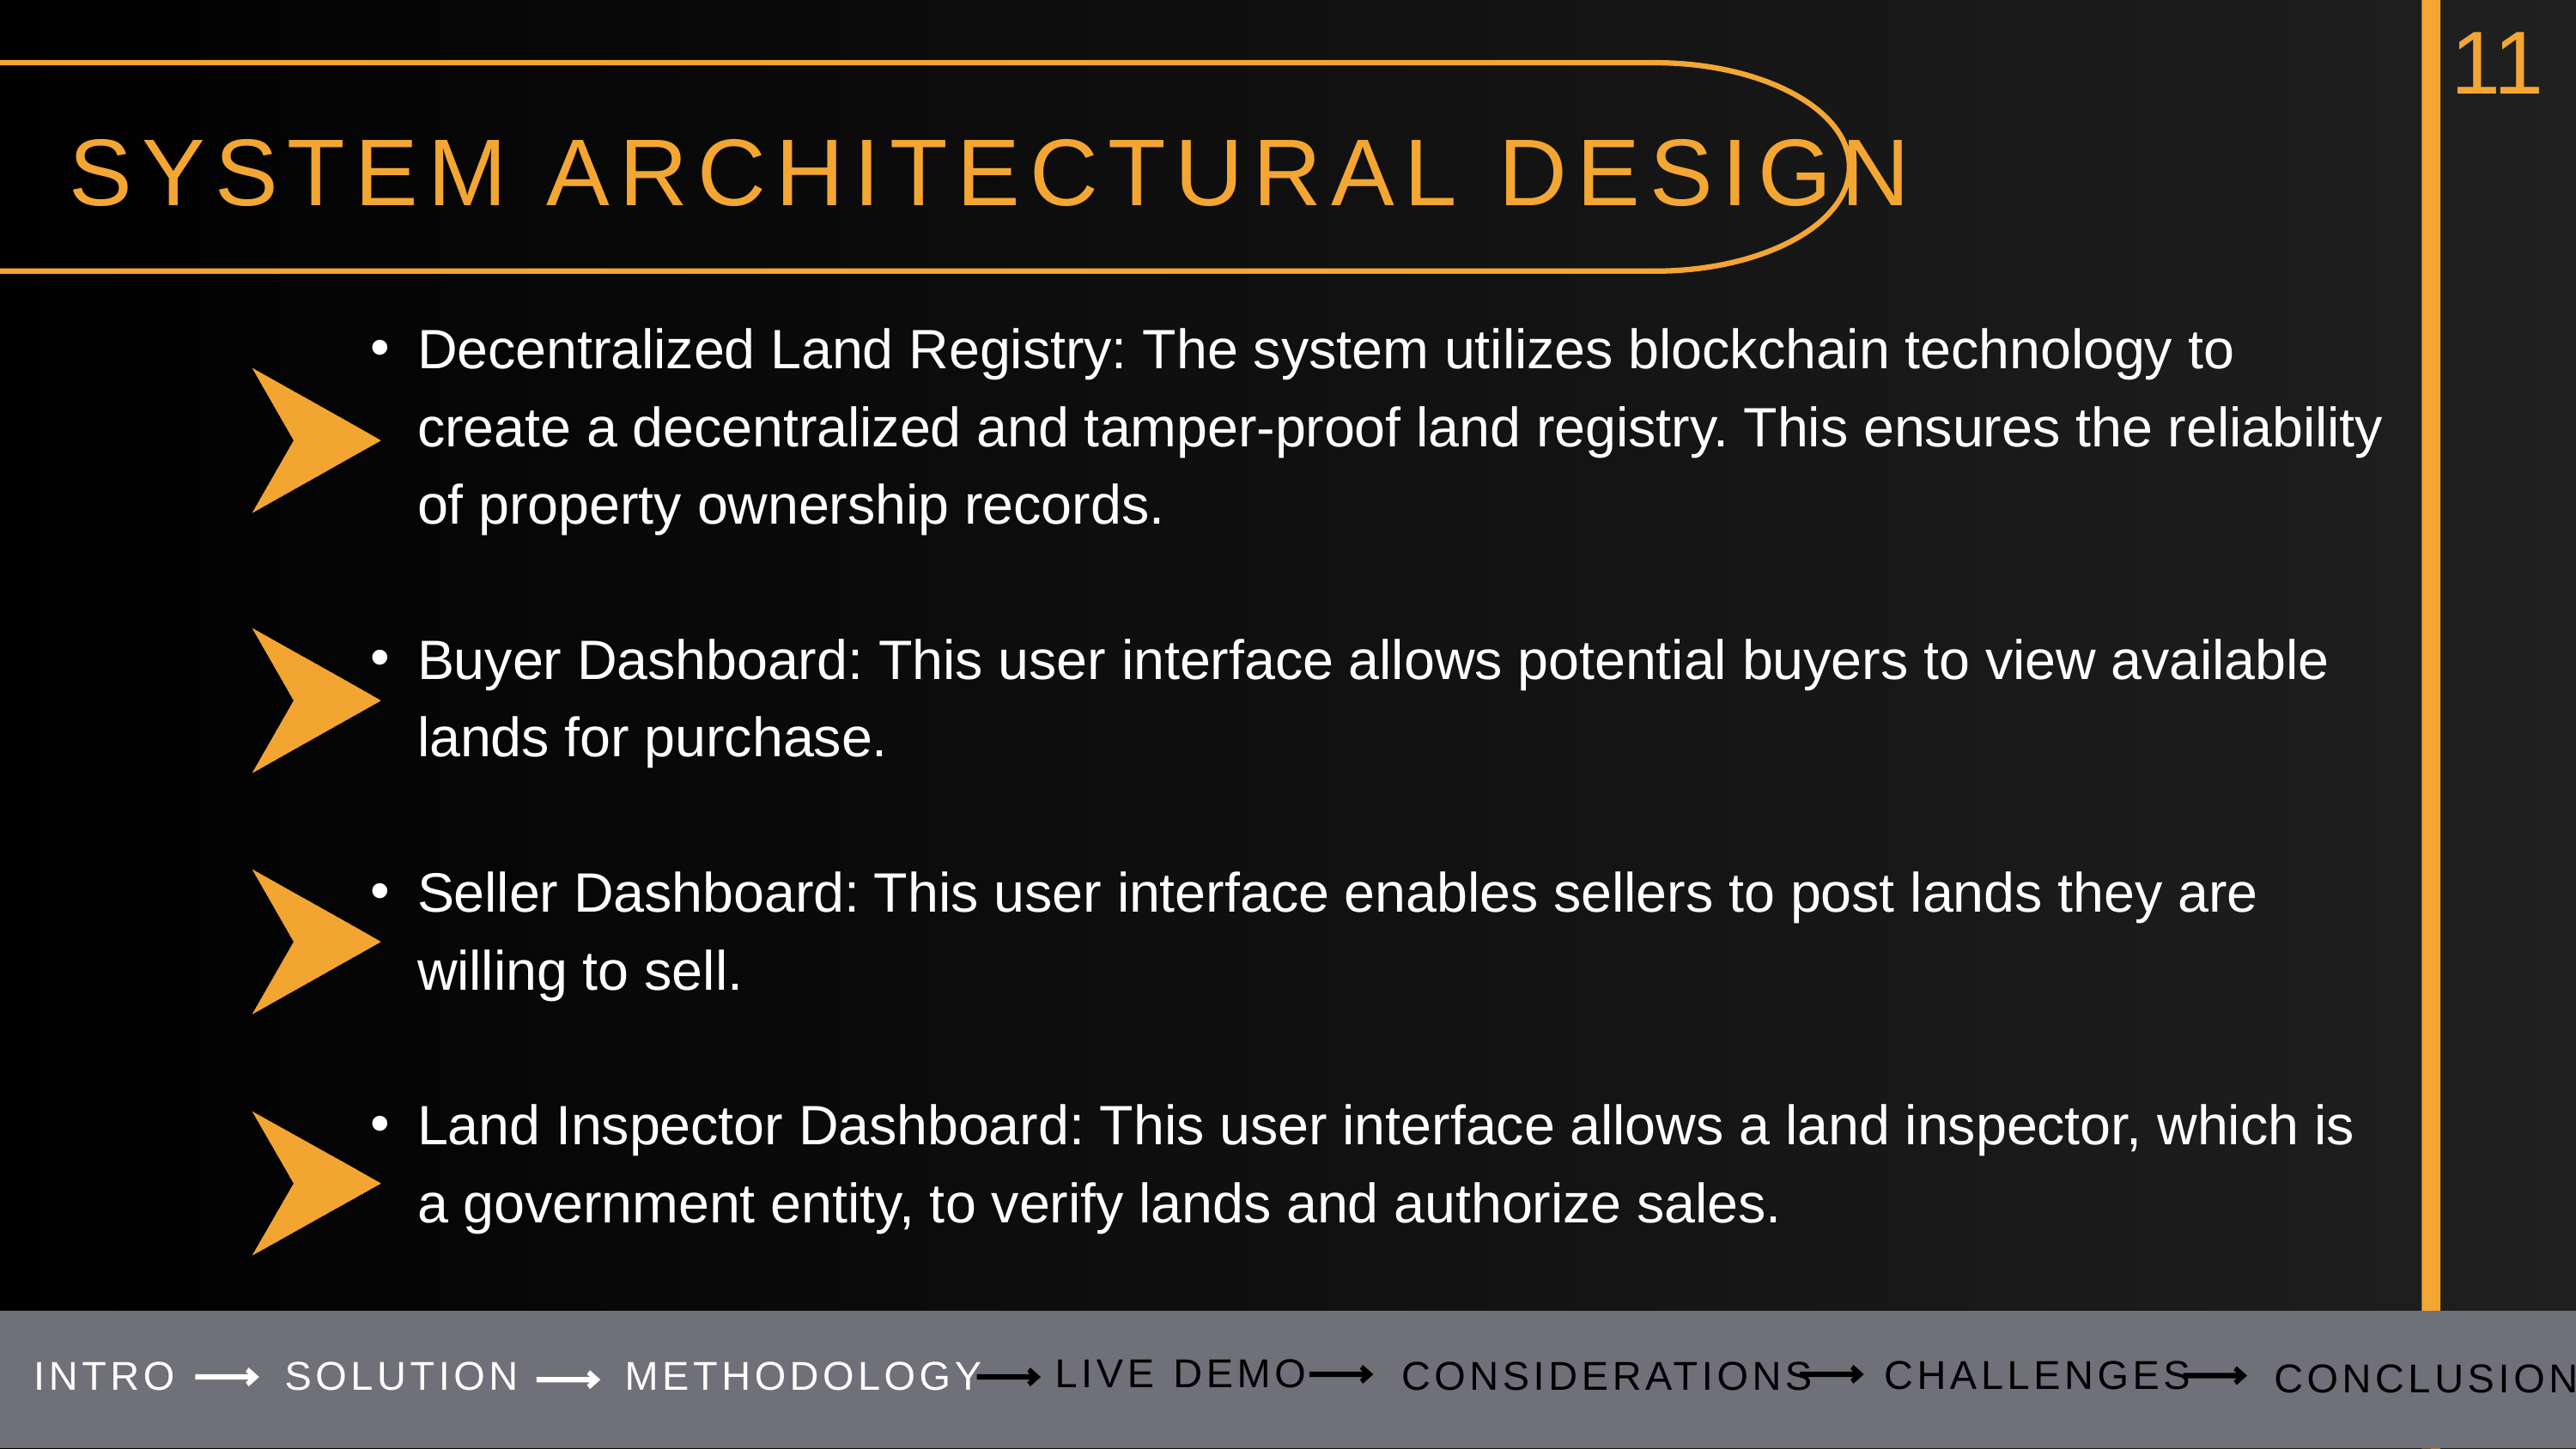

11

SYSTEM ARCHITECTURAL DESIGN
Decentralized Land Registry: The system utilizes blockchain technology to create a decentralized and tamper-proof land registry. This ensures the reliability of property ownership records.

Buyer Dashboard: This user interface allows potential buyers to view available lands for purchase.

Seller Dashboard: This user interface enables sellers to post lands they are willing to sell.

Land Inspector Dashboard: This user interface allows a land inspector, which is a government entity, to verify lands and authorize sales.

LIVE DEMO
CHALLENGES
INTRO
SOLUTION
METHODOLOGY
CONSIDERATIONS
CONCLUSION